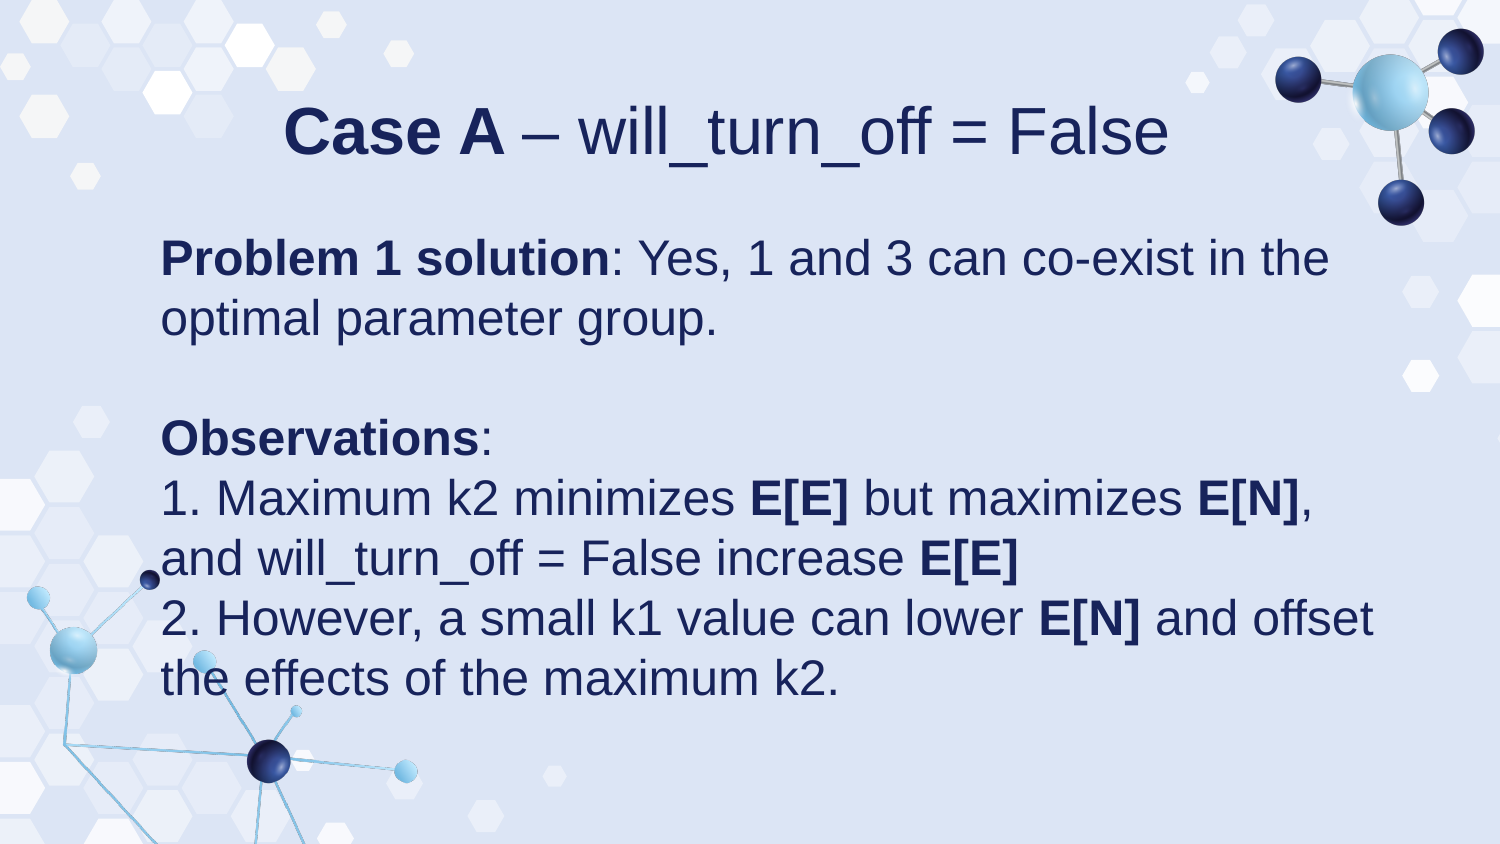

# Case A – will_turn_off = False
Problem 1 solution: Yes, 1 and 3 can co-exist in the optimal parameter group.

Observations:
1. Maximum k2 minimizes E[E] but maximizes E[N], and will_turn_off = False increase E[E]
2. However, a small k1 value can lower E[N] and offset the effects of the maximum k2.